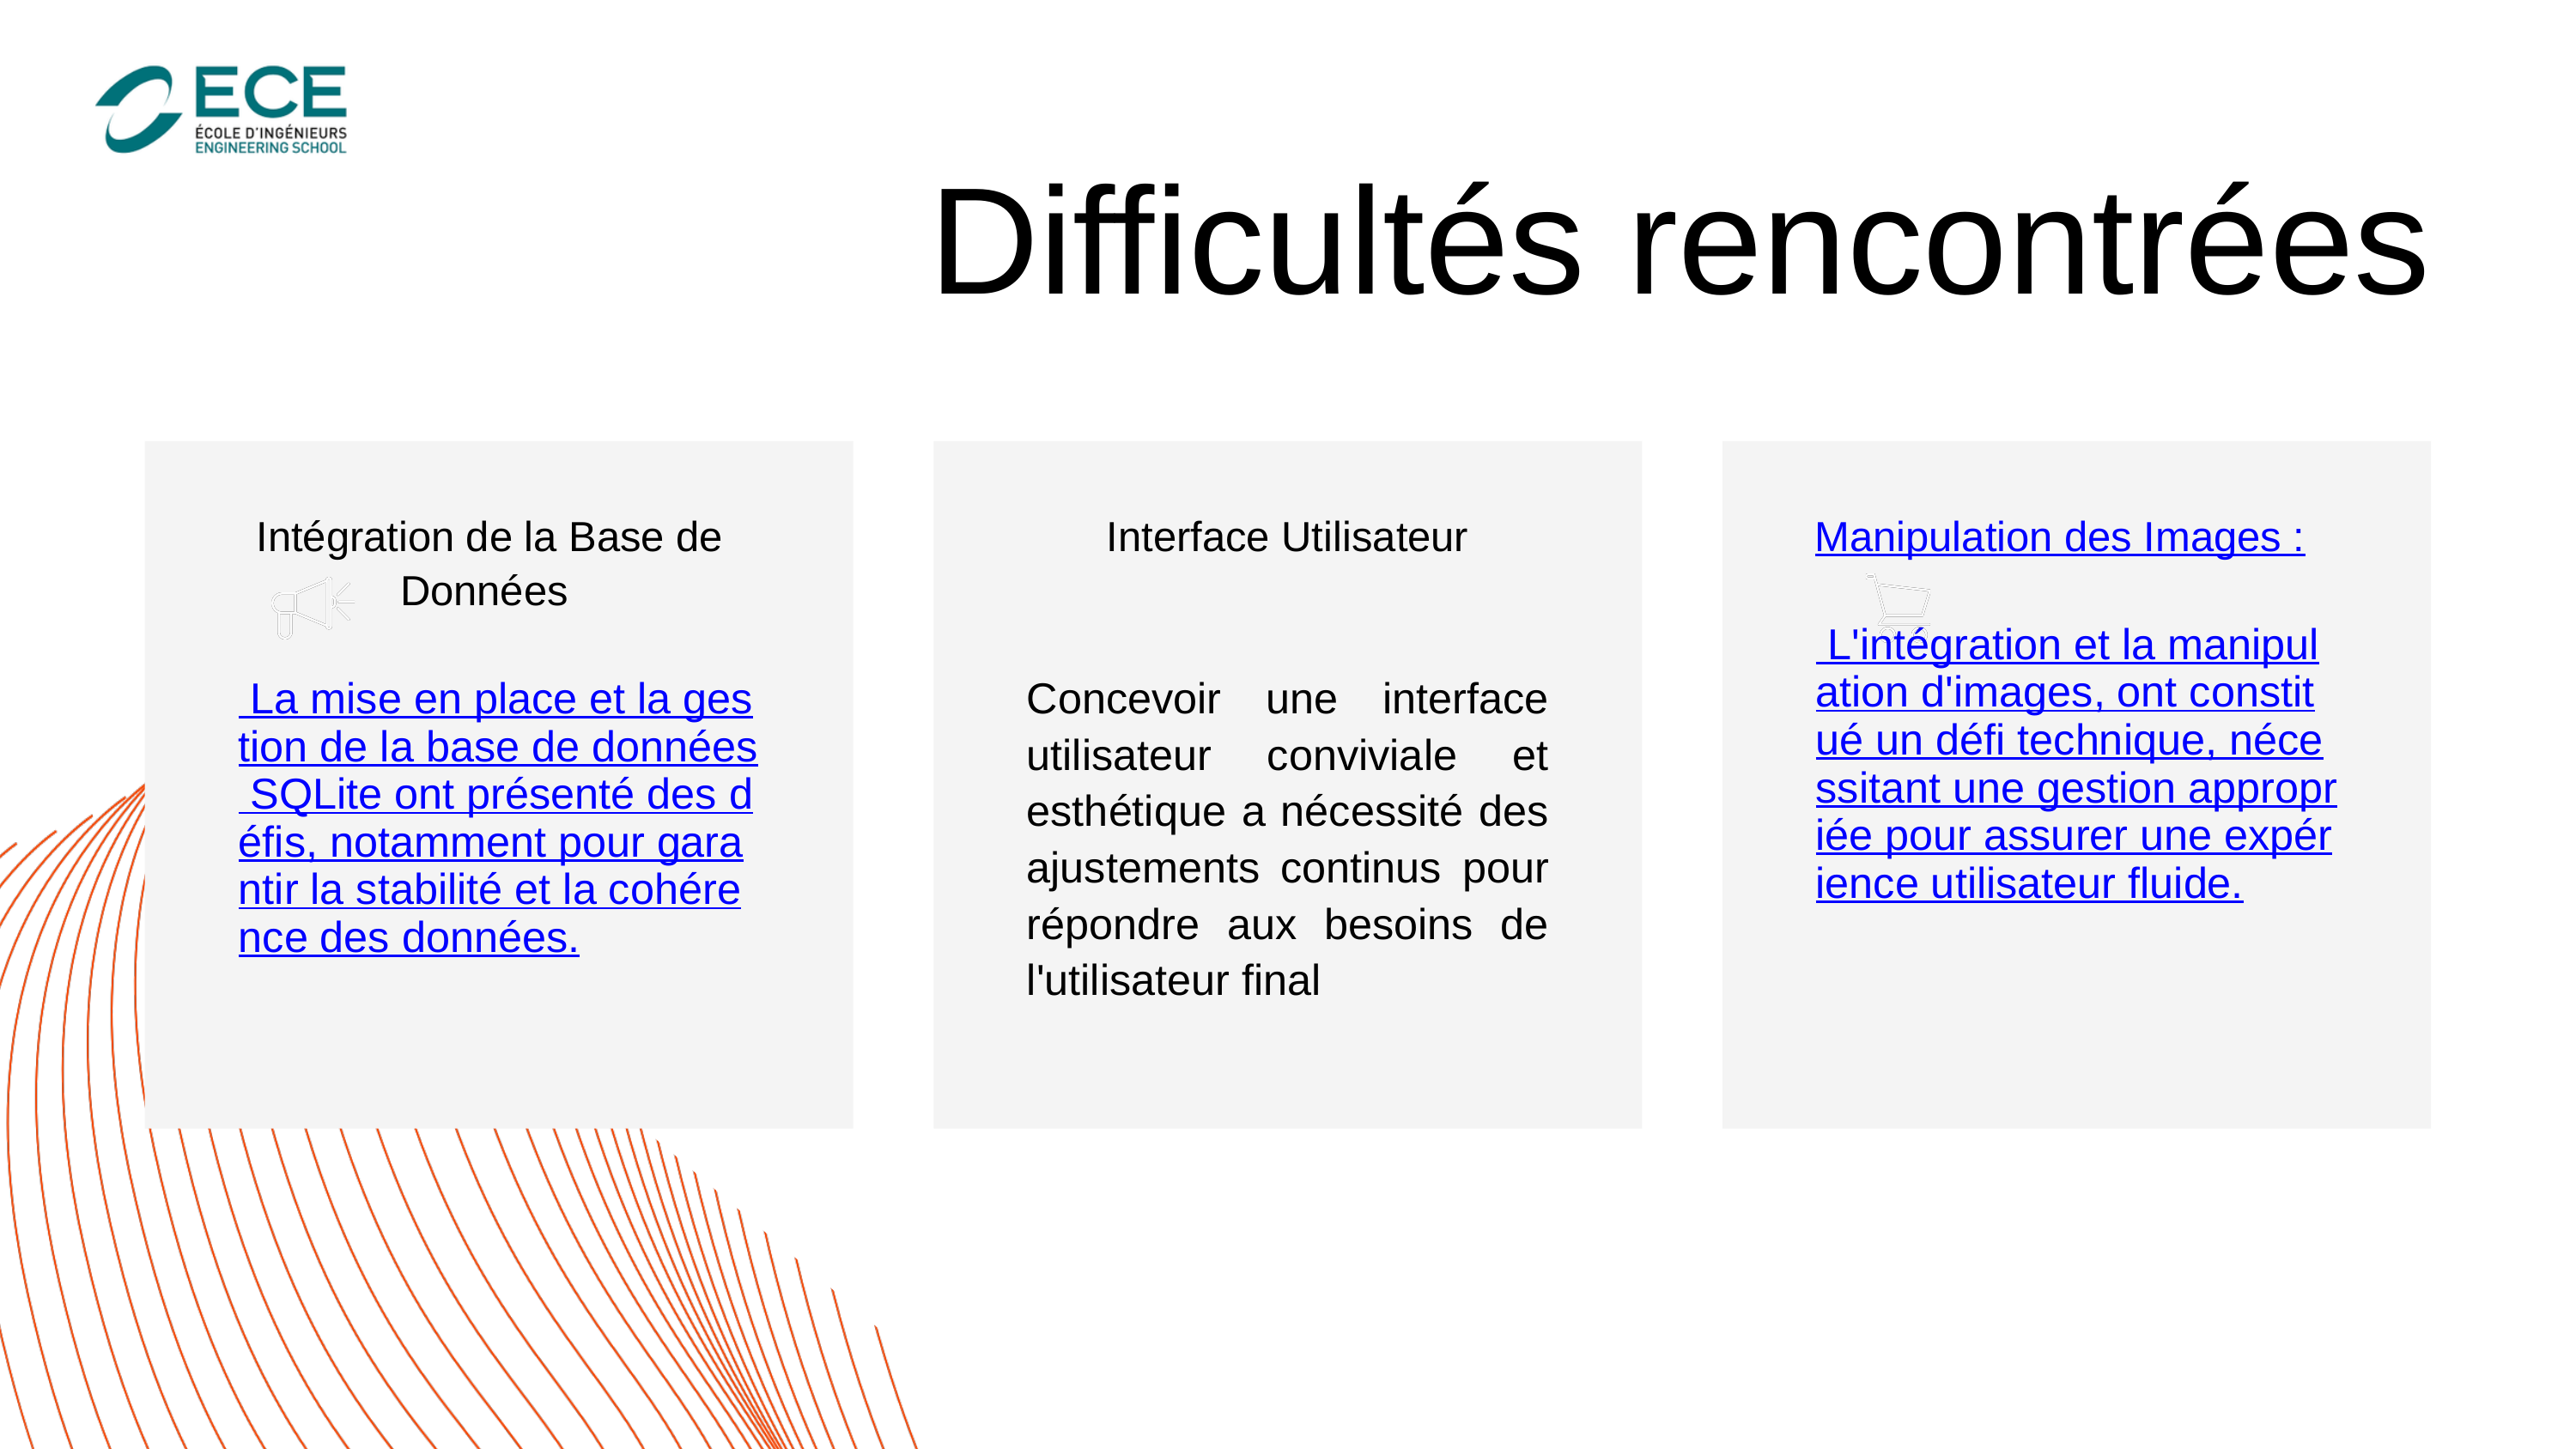

Difficultés rencontrées

Intégration de la Base de Données
Interface Utilisateur
Manipulation des Images :

 L'intégration et la manipulation d'images, ont constitué un défi technique, nécessitant une gestion appropriée pour assurer une expérience utilisateur fluide.
 La mise en place et la gestion de la base de données SQLite ont présenté des défis, notamment pour garantir la stabilité et la cohérence des données.
Concevoir une interface utilisateur conviviale et esthétique a nécessité des ajustements continus pour répondre aux besoins de l'utilisateur final

16
RETOURNER À L'ORDRE DU JOUR